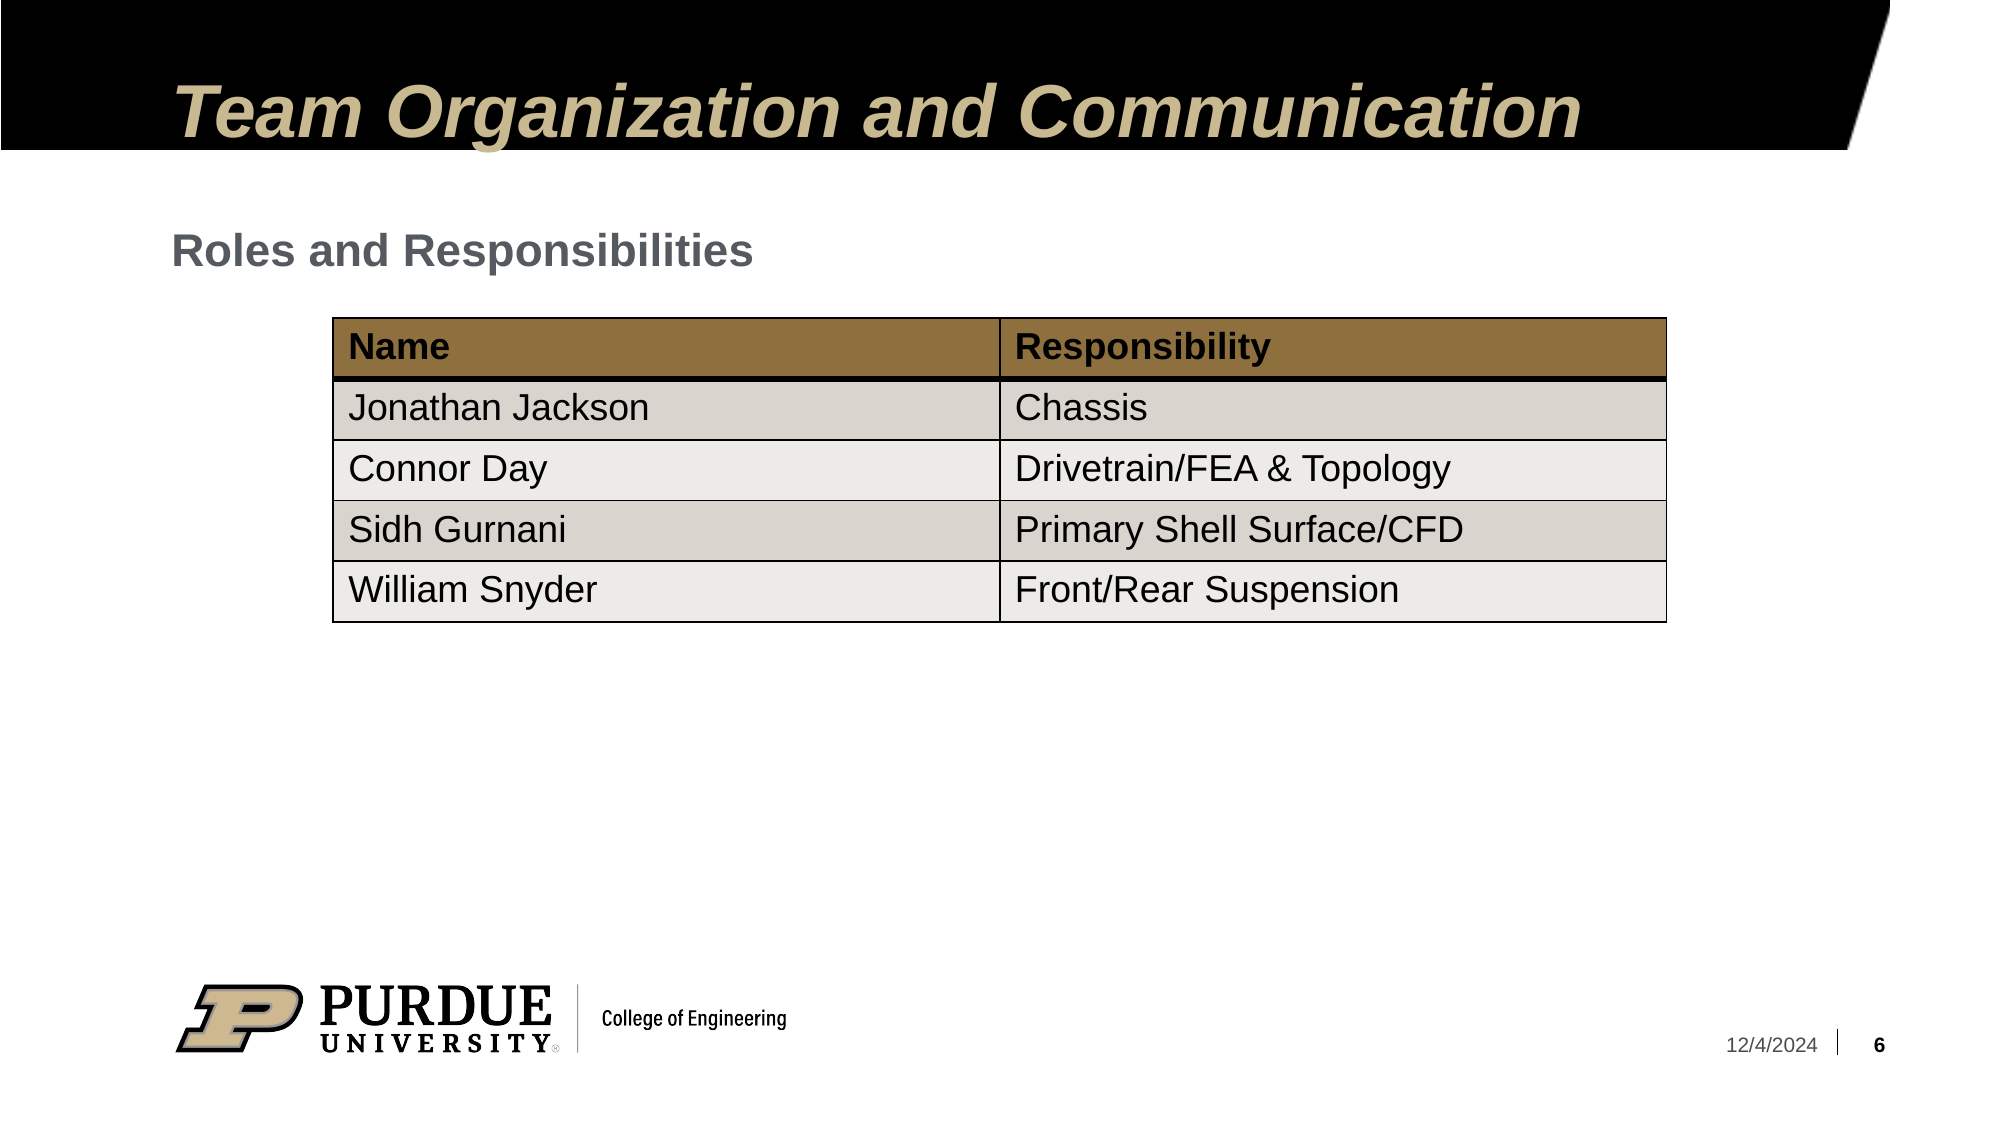

# Team Organization and Communication
Roles and Responsibilities
| Name | Responsibility |
| --- | --- |
| Jonathan Jackson | Chassis |
| Connor Day | Drivetrain/FEA & Topology |
| Sidh Gurnani | Primary Shell Surface/CFD |
| William Snyder | Front/Rear Suspension |
6
12/4/2024